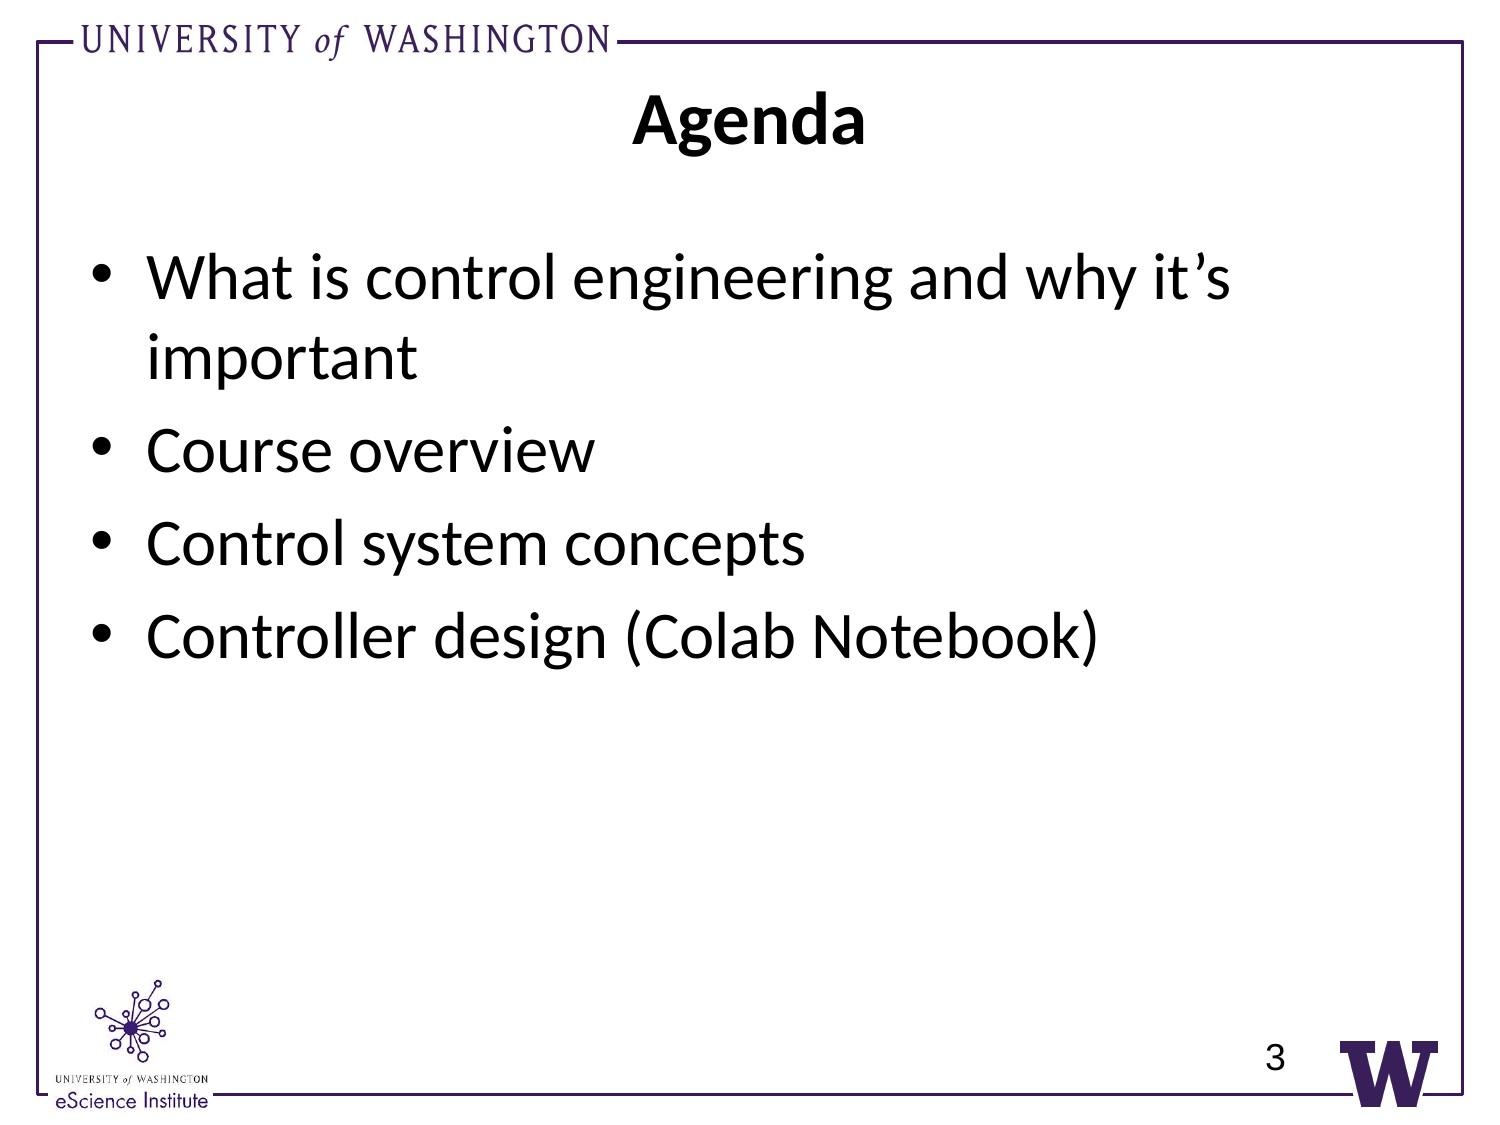

# Agenda
What is control engineering and why it’s important
Course overview
Control system concepts
Controller design (Colab Notebook)
3